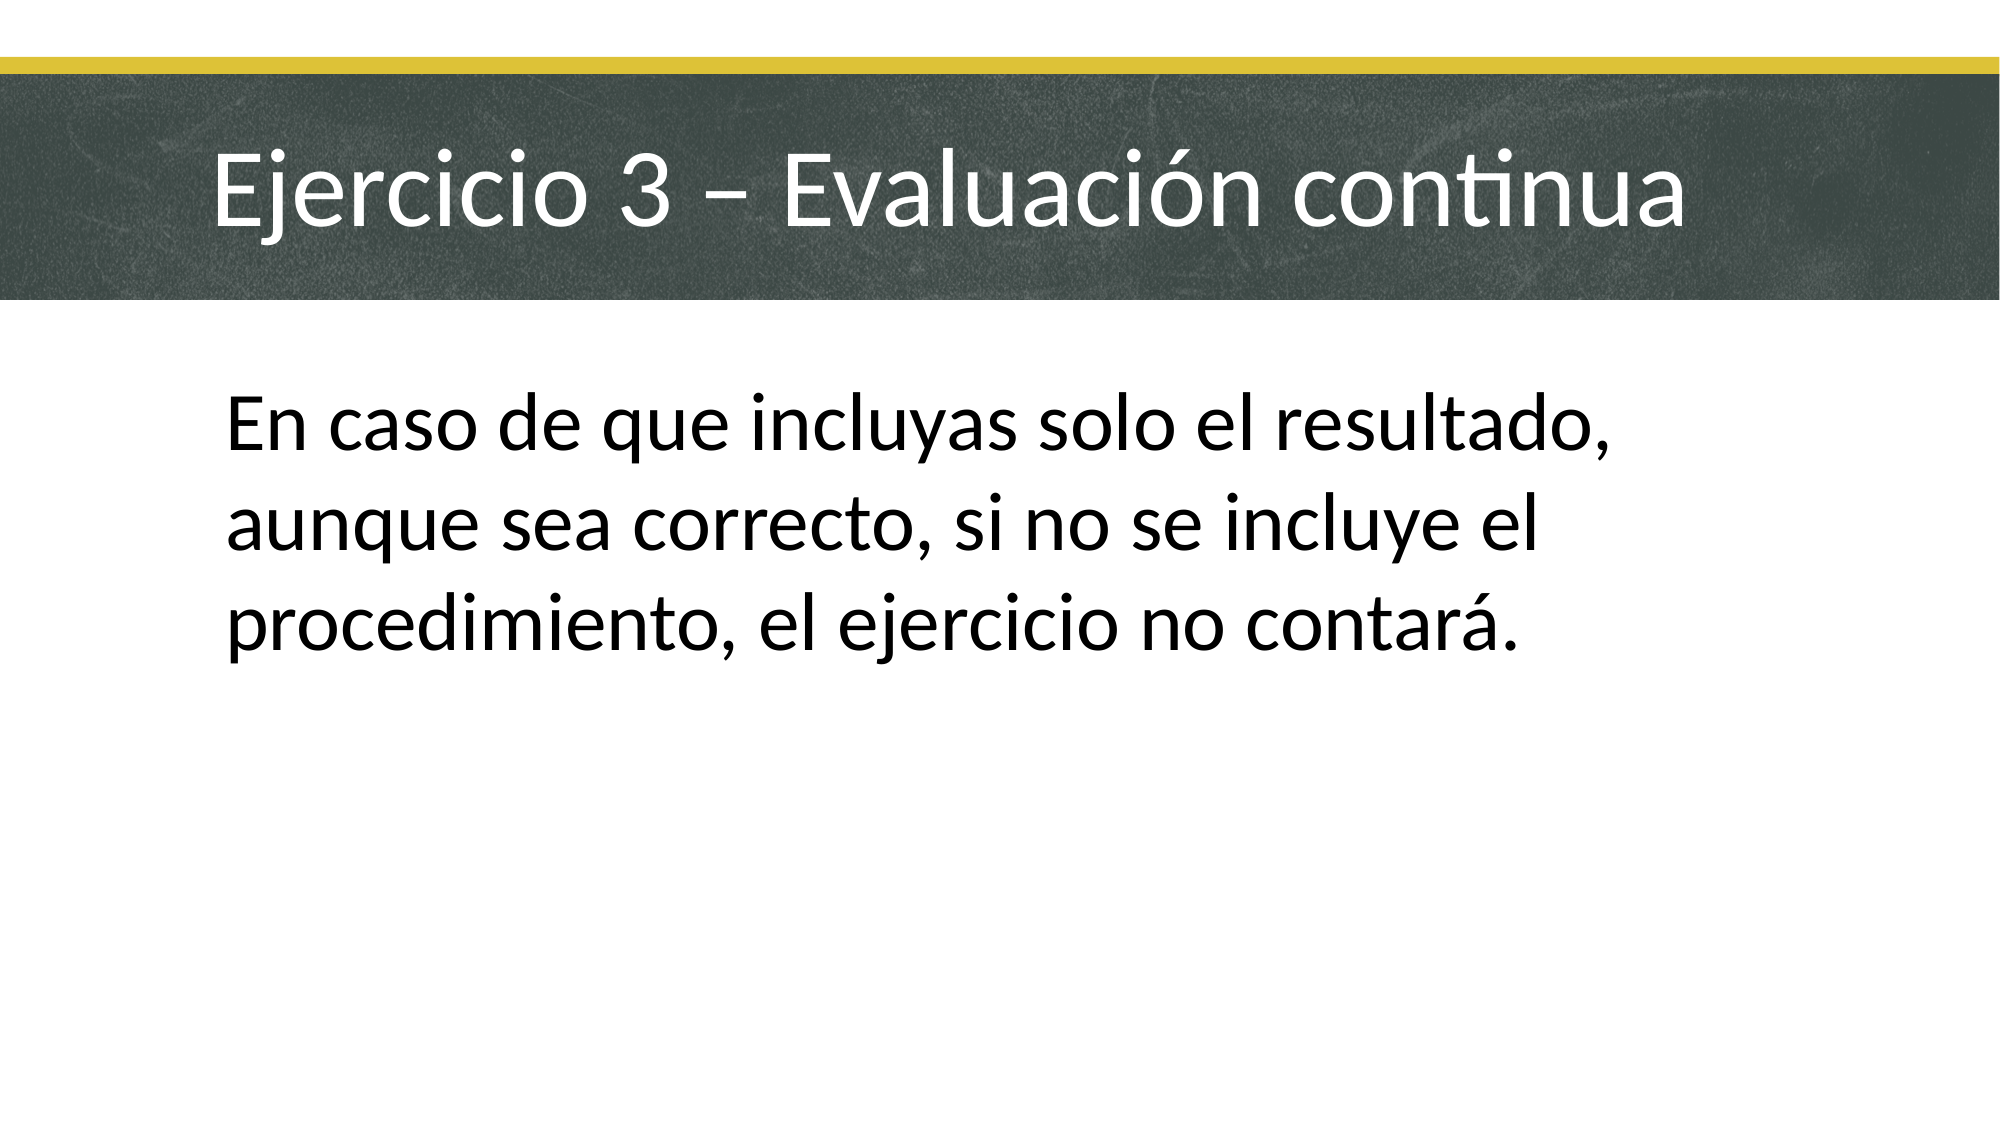

Ejercicio 3 – Evaluación continua
En caso de que incluyas solo el resultado, aunque sea correcto, si no se incluye el procedimiento, el ejercicio no contará.